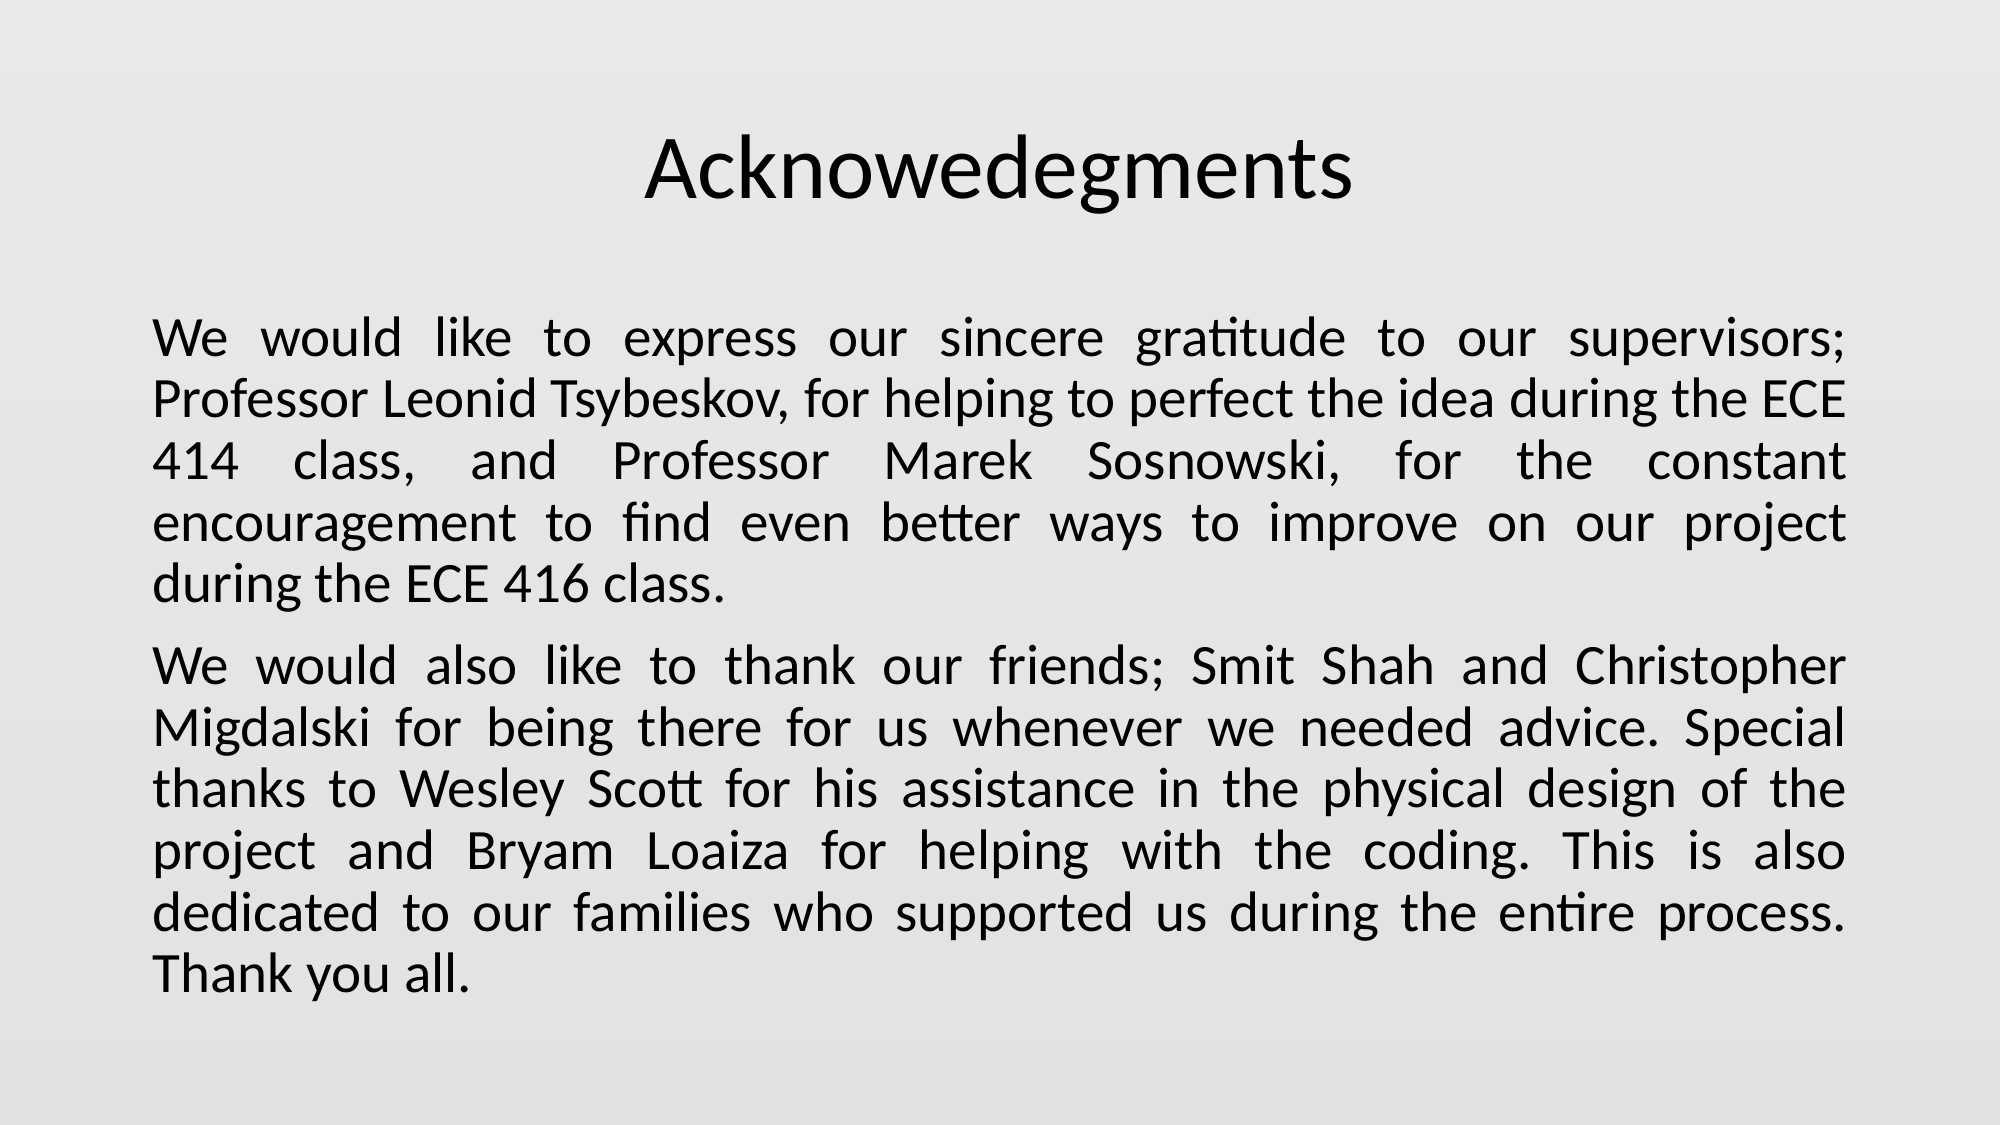

# Acknowedegments
We would like to express our sincere gratitude to our supervisors; Professor Leonid Tsybeskov, for helping to perfect the idea during the ECE 414 class, and Professor Marek Sosnowski, for the constant encouragement to find even better ways to improve on our project during the ECE 416 class.
We would also like to thank our friends; Smit Shah and Christopher Migdalski for being there for us whenever we needed advice. Special thanks to Wesley Scott for his assistance in the physical design of the project and Bryam Loaiza for helping with the coding. This is also dedicated to our families who supported us during the entire process. Thank you all.